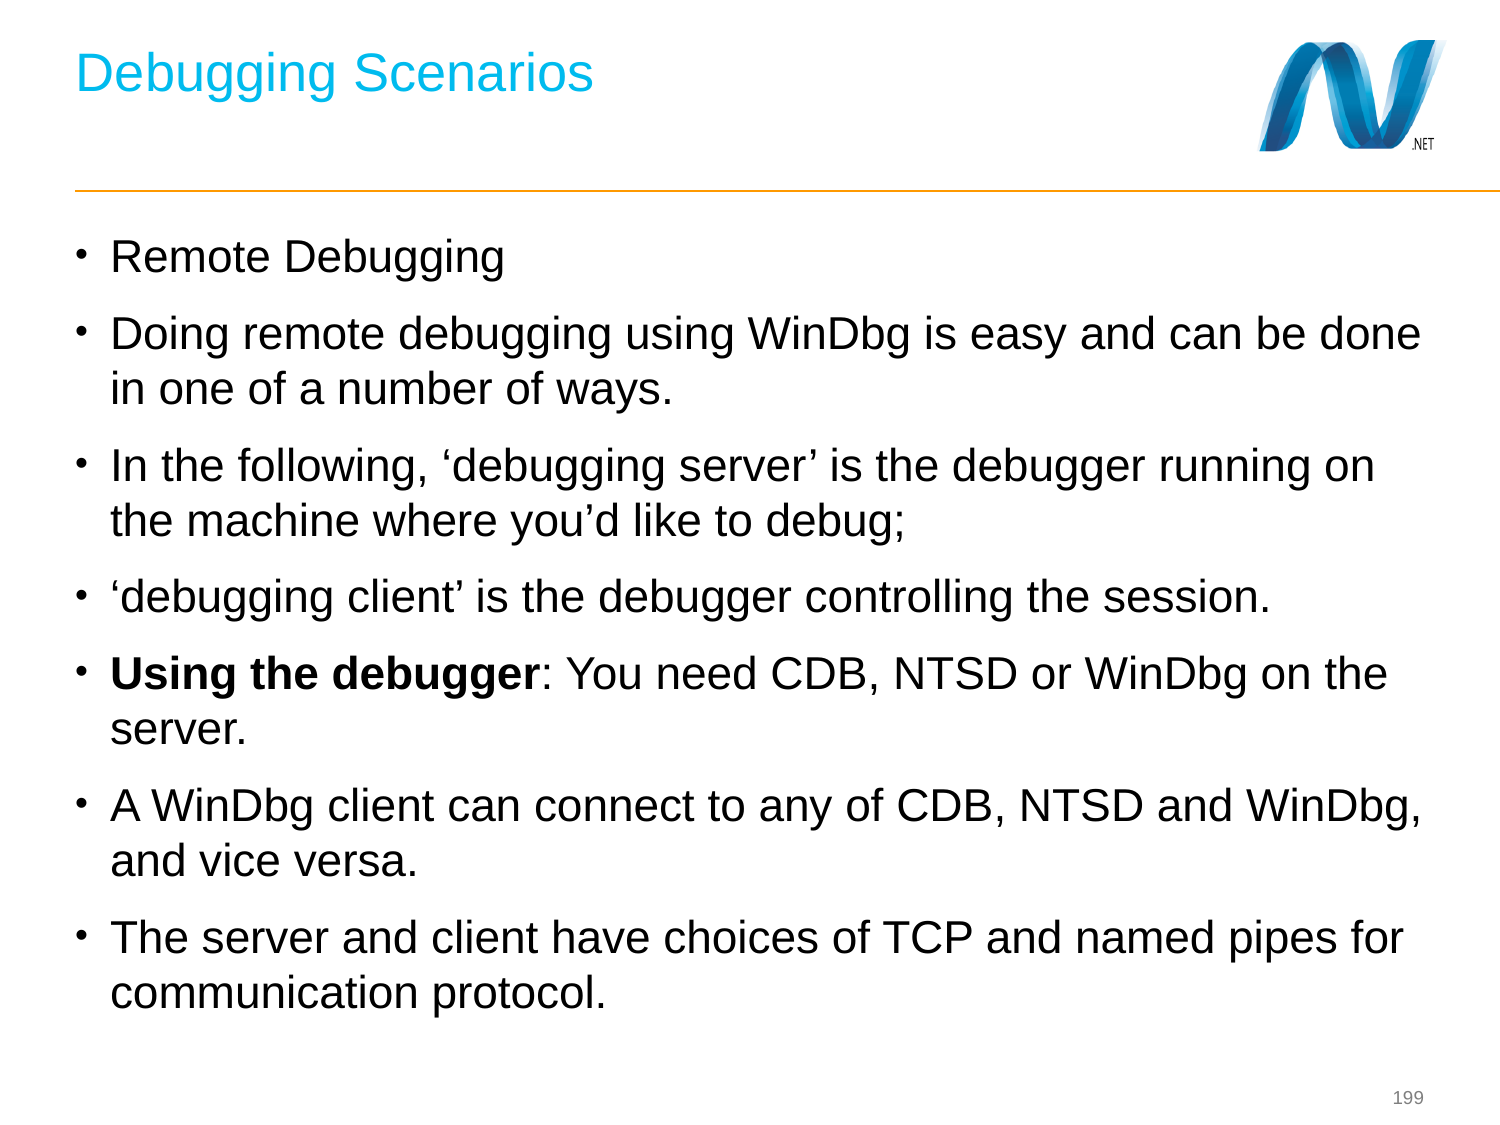

# Debugging Scenarios
Remote Debugging
Doing remote debugging using WinDbg is easy and can be done in one of a number of ways.
In the following, ‘debugging server’ is the debugger running on the machine where you’d like to debug;
‘debugging client’ is the debugger controlling the session.
Using the debugger: You need CDB, NTSD or WinDbg on the server.
A WinDbg client can connect to any of CDB, NTSD and WinDbg, and vice versa.
The server and client have choices of TCP and named pipes for communication protocol.